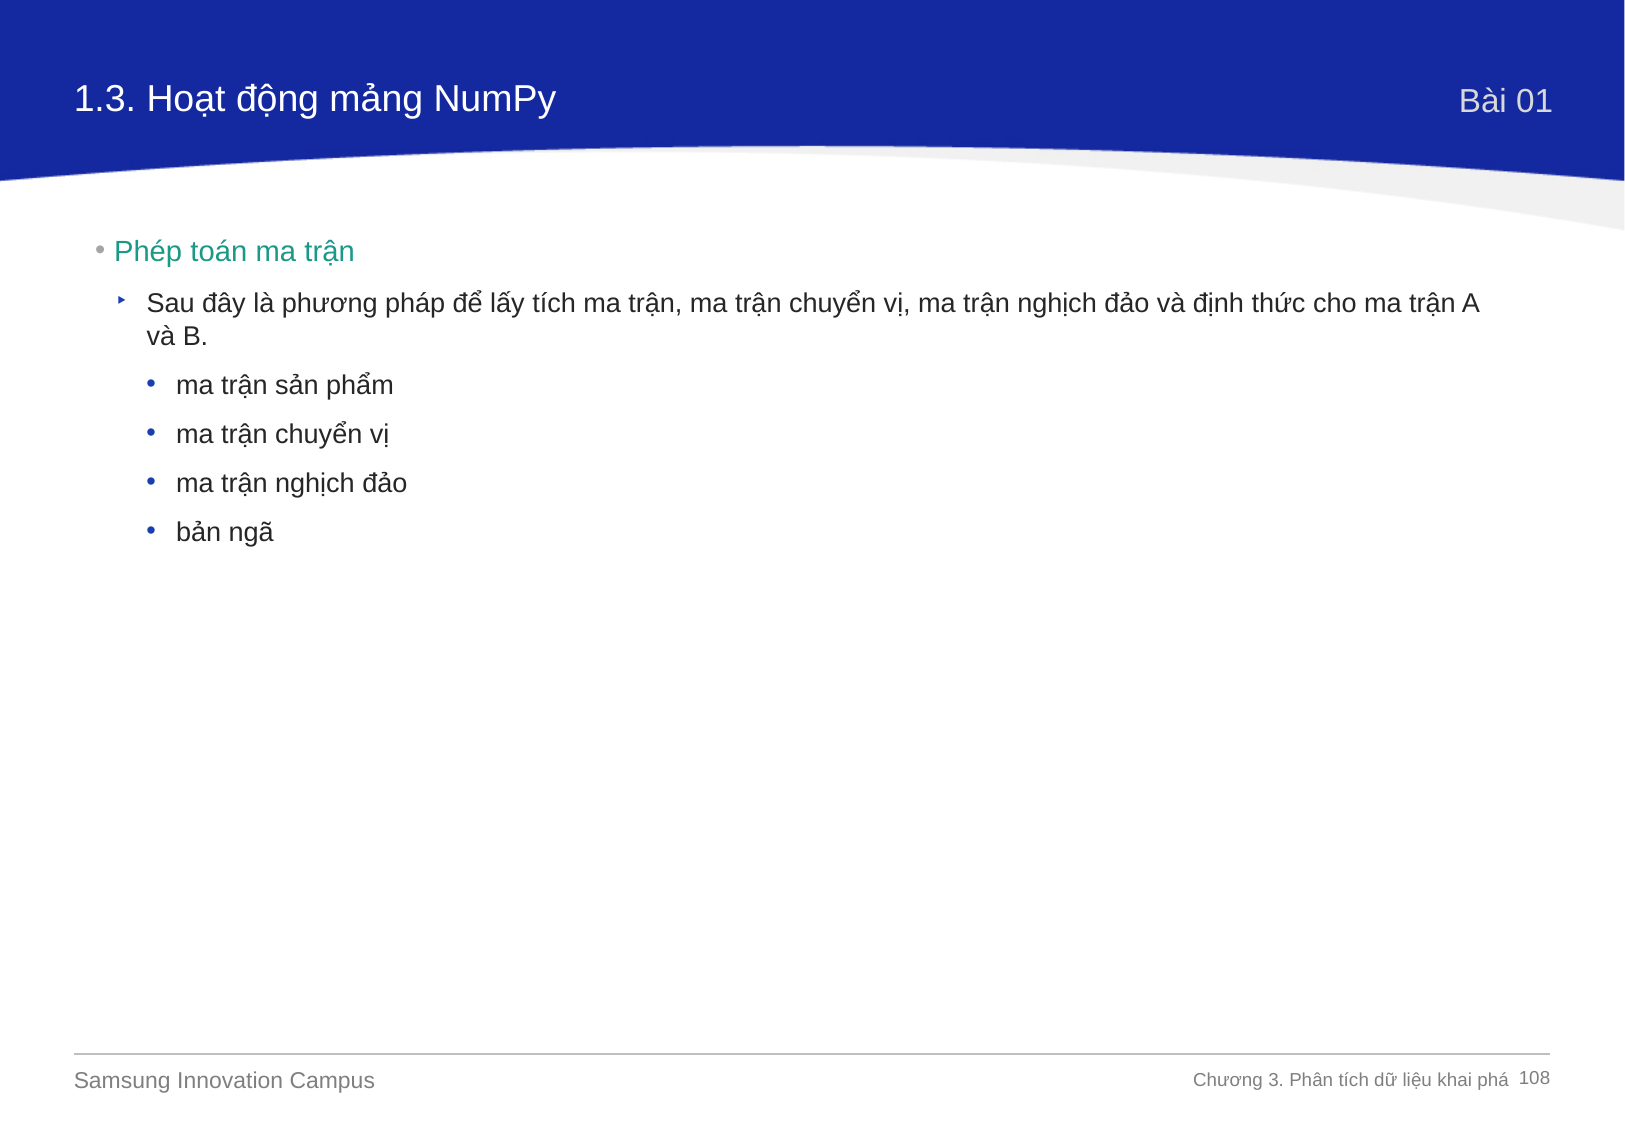

1.3. Hoạt động mảng NumPy
Bài 01
Phép toán ma trận
Sau đây là phương pháp để lấy tích ma trận, ma trận chuyển vị, ma trận nghịch đảo và định thức cho ma trận A và B.
ma trận sản phẩm
ma trận chuyển vị
ma trận nghịch đảo
bản ngã